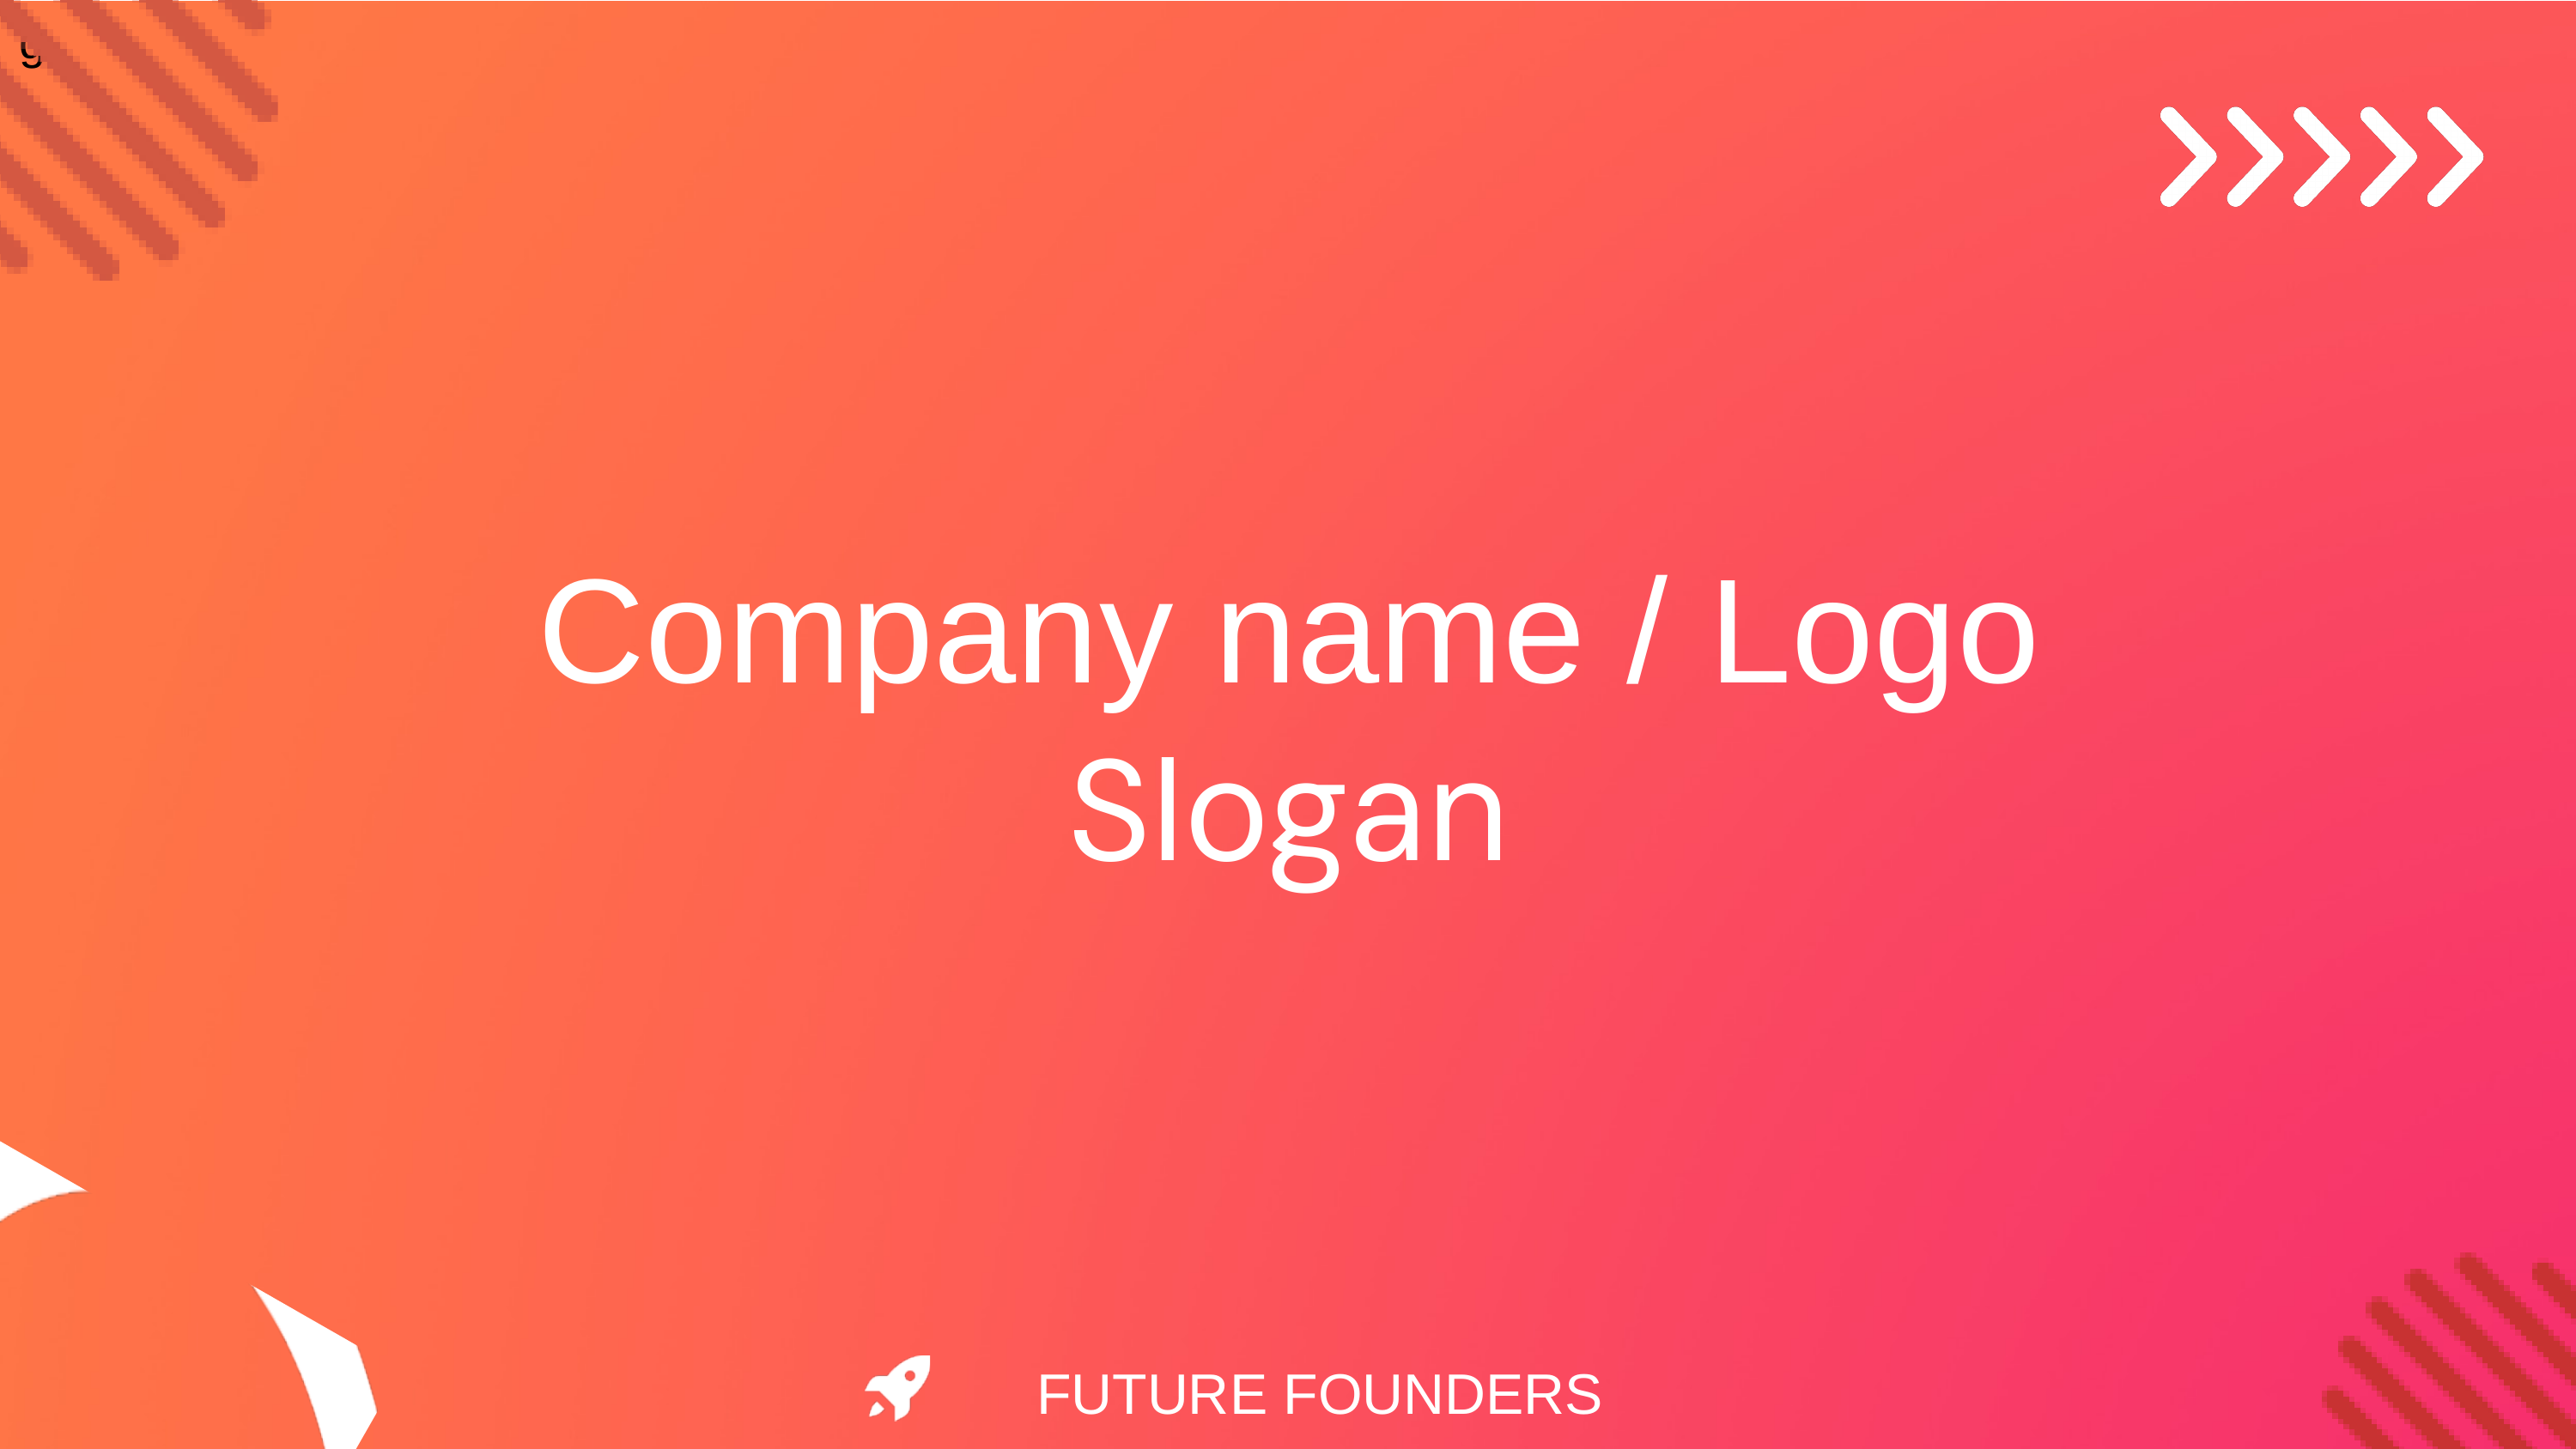

g

Company name / Logo
Slogan

FUTURE FOUNDERS INITIATIVE